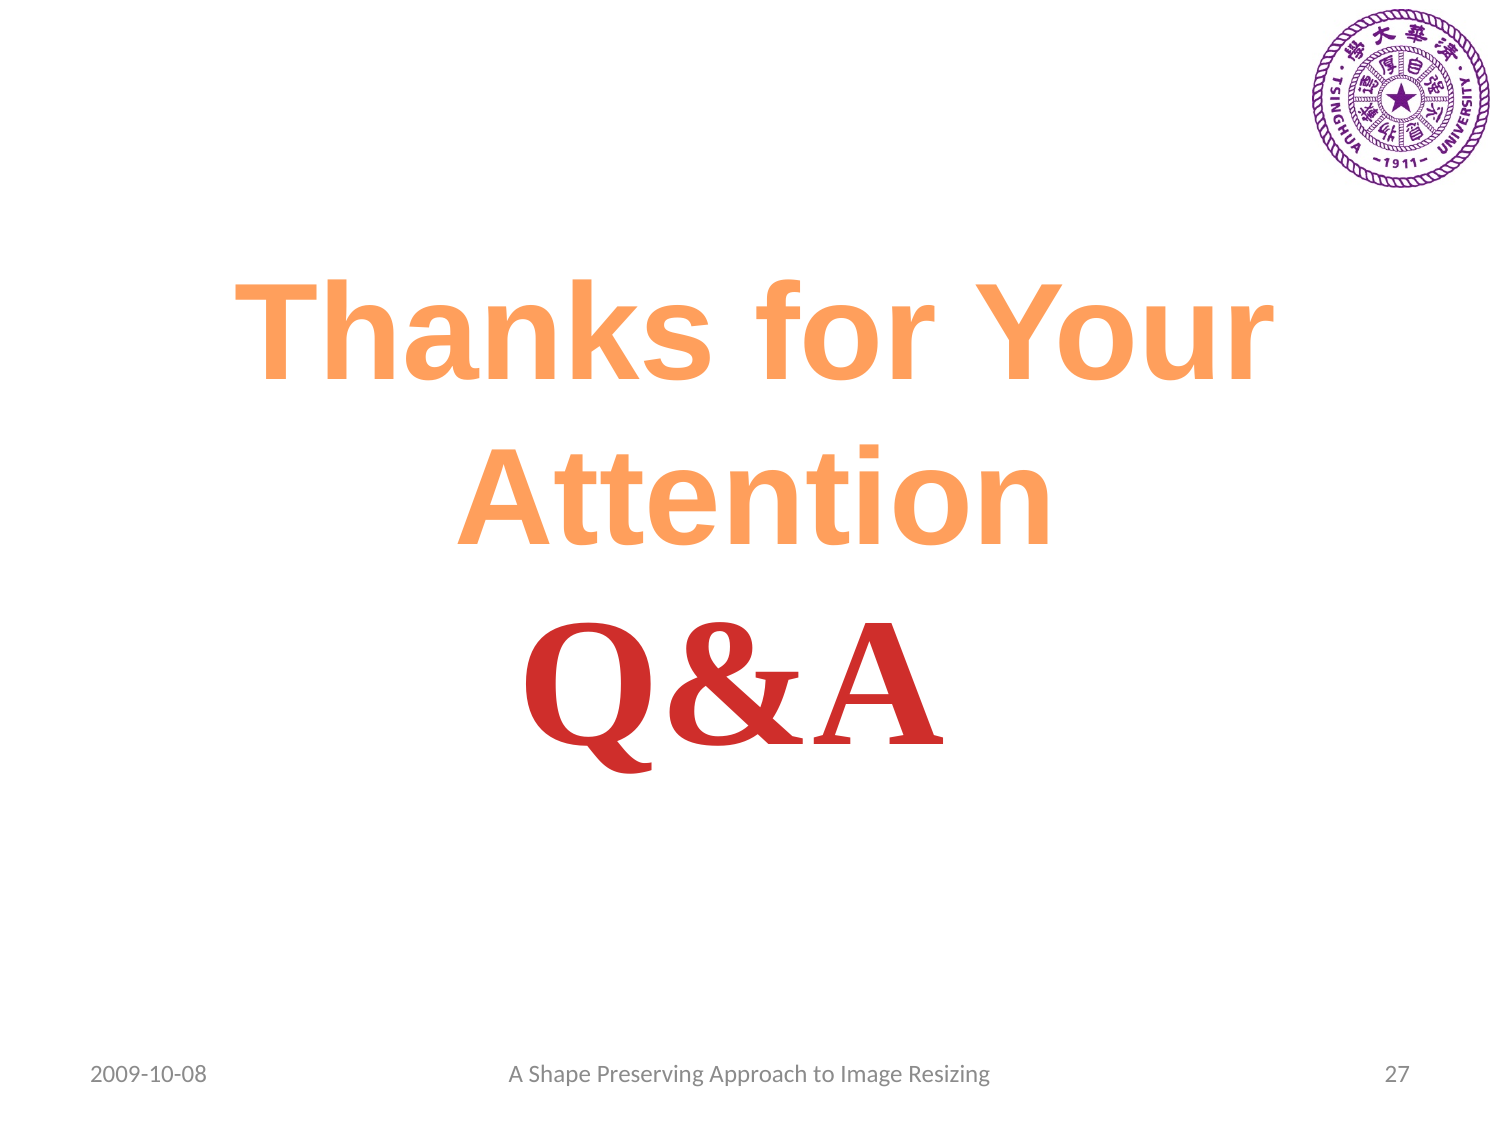

Thanks for Your Attention
Q&A
2009-10-08
A Shape Preserving Approach to Image Resizing
27